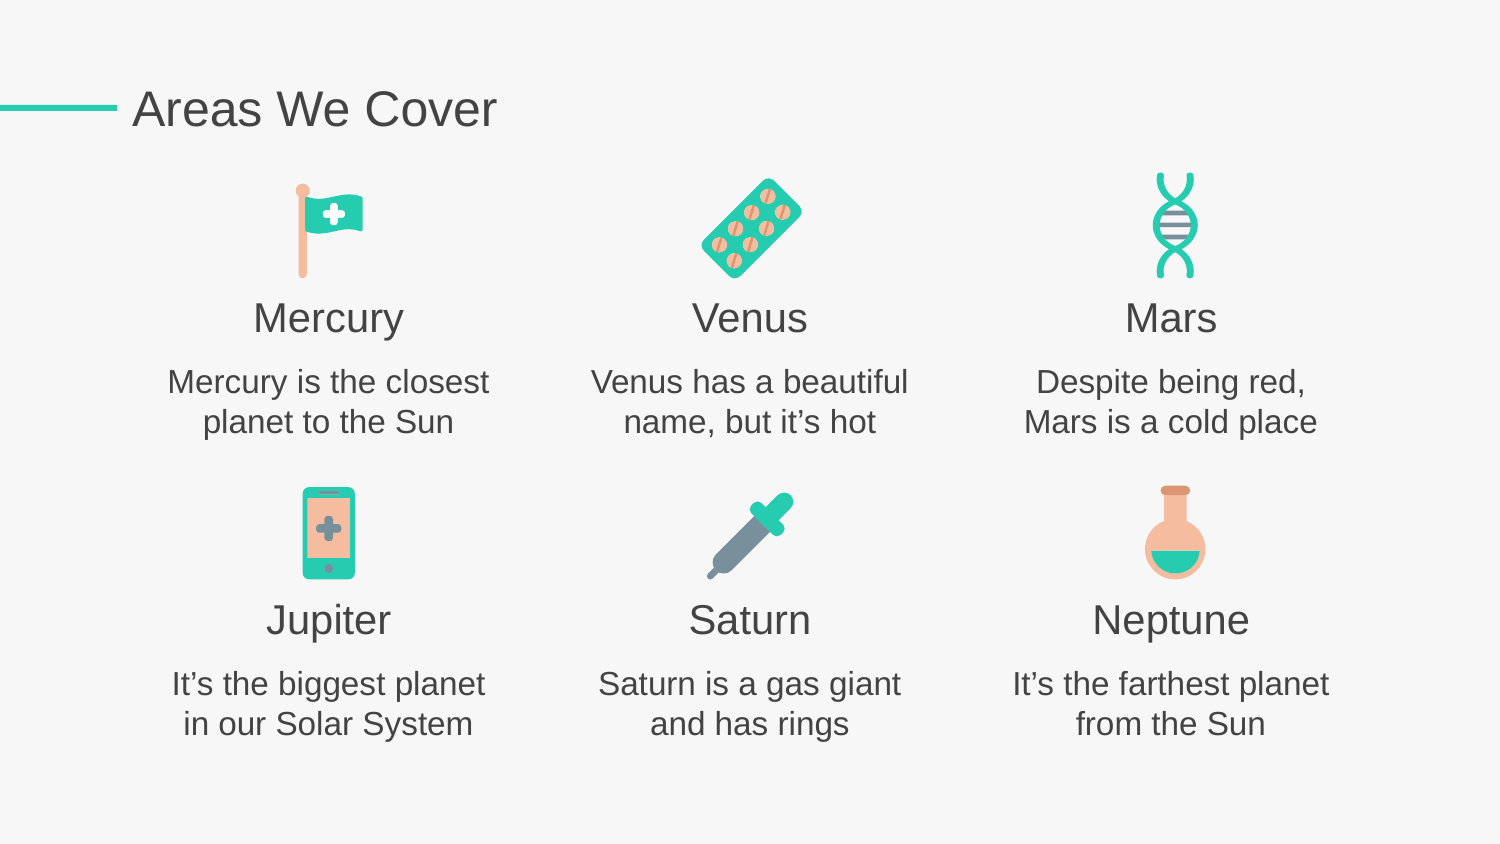

Areas We Cover

# Mercury
Venus
Mars
Mercury is the closest planet to the Sun

Venus has a beautiful name, but it’s hot

Despite being red, Mars is a cold place

Jupiter
Saturn
Neptune
It’s the biggest planet in our Solar System
Saturn is a gas giant and has rings

It’s the farthest planet from the Sun